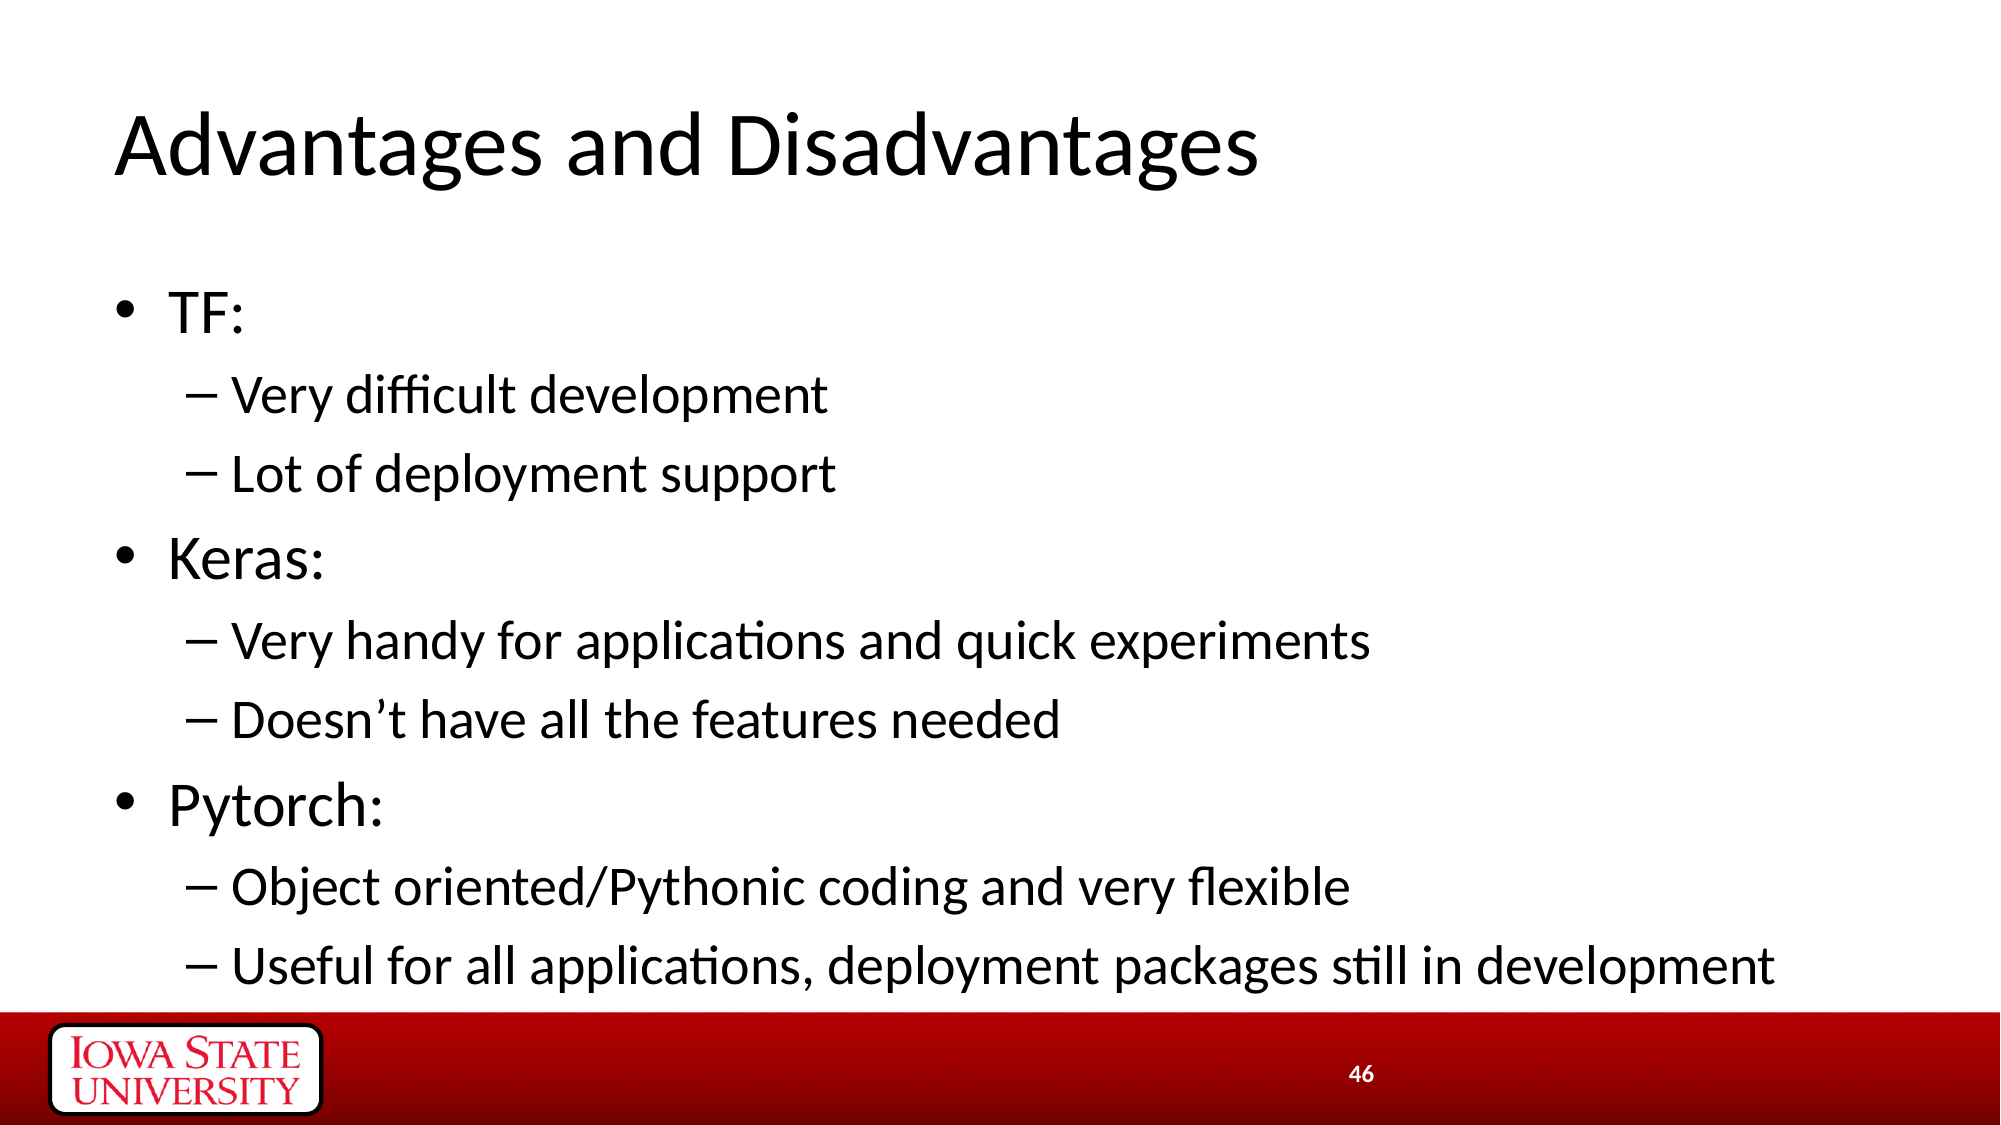

# Advantages and Disadvantages
TF:
Very difficult development
Lot of deployment support
Keras:
Very handy for applications and quick experiments
Doesn’t have all the features needed
Pytorch:
Object oriented/Pythonic coding and very flexible
Useful for all applications, deployment packages still in development
46